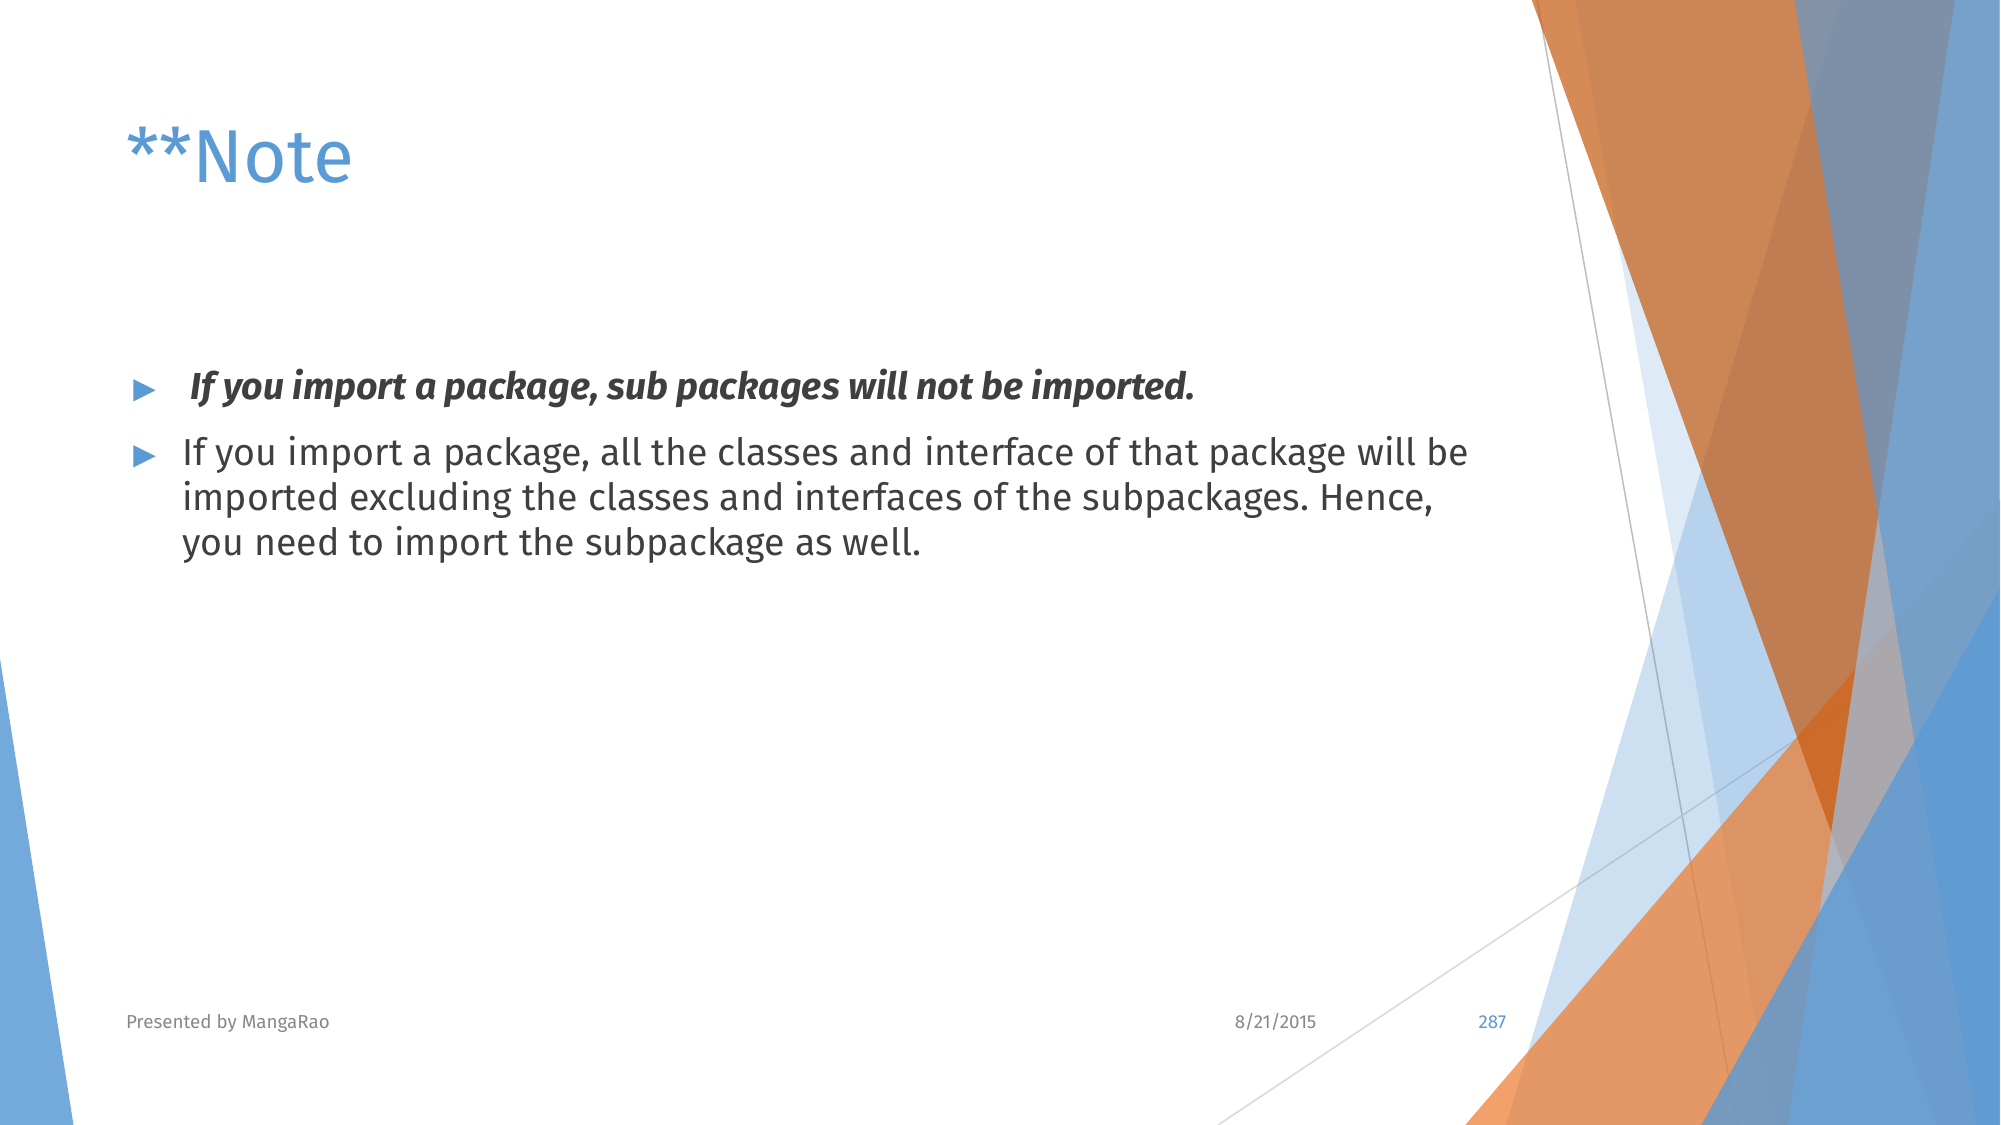

# **Note
 If you import a package, sub packages will not be imported.
If you import a package, all the classes and interface of that package will be imported excluding the classes and interfaces of the subpackages. Hence, you need to import the subpackage as well.

Presented by MangaRao
8/21/2015
287